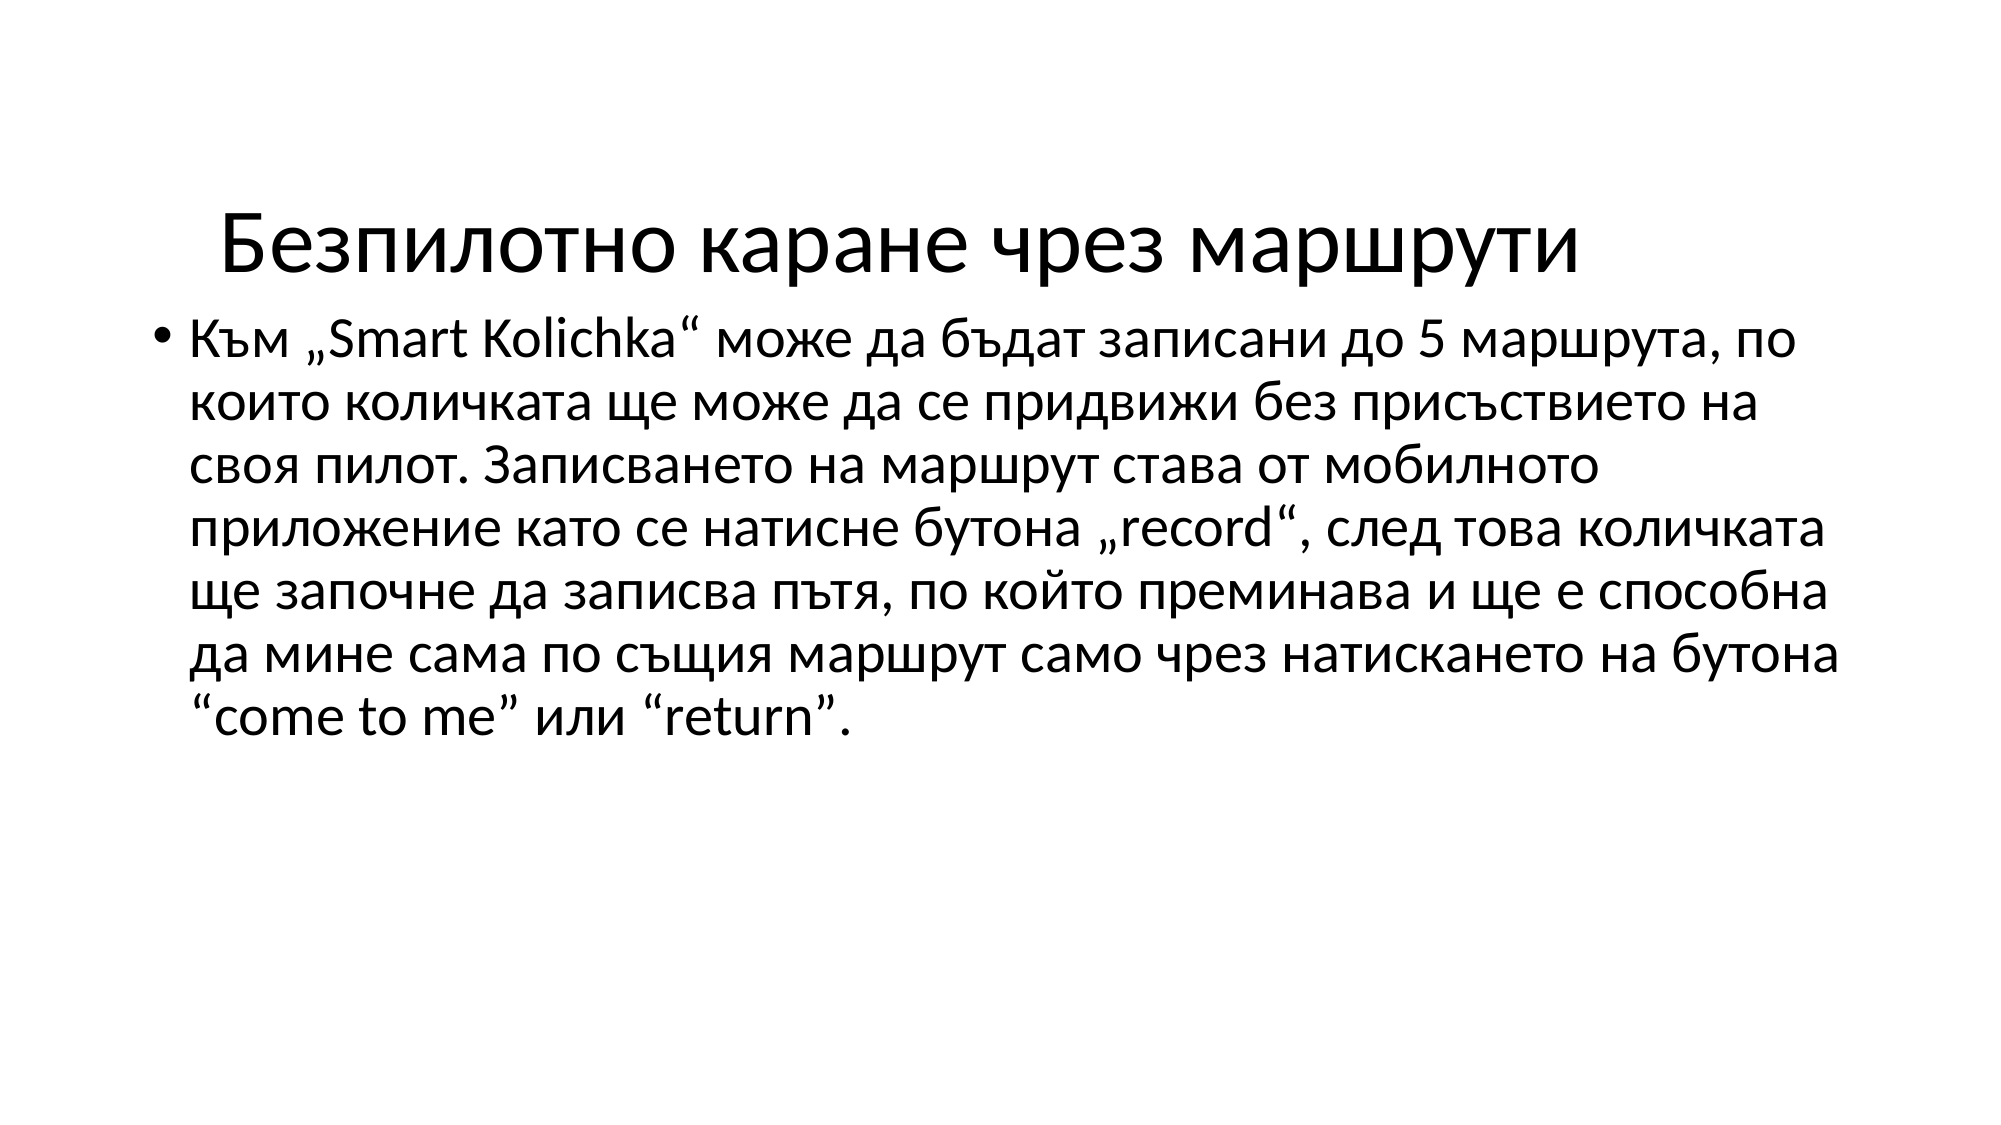

# Безпилотно каране чрез маршрути
Към „Smart Kolichka“ може да бъдат записани до 5 маршрута, по които количката ще може да се придвижи без присъствието на своя пилот. Записването на маршрут става от мобилното приложение като се натисне бутона „record“, след това количката ще започне да записва пътя, по който преминава и ще е способна да мине сама по същия маршрут само чрез натискането на бутона “come to me” или “return”.